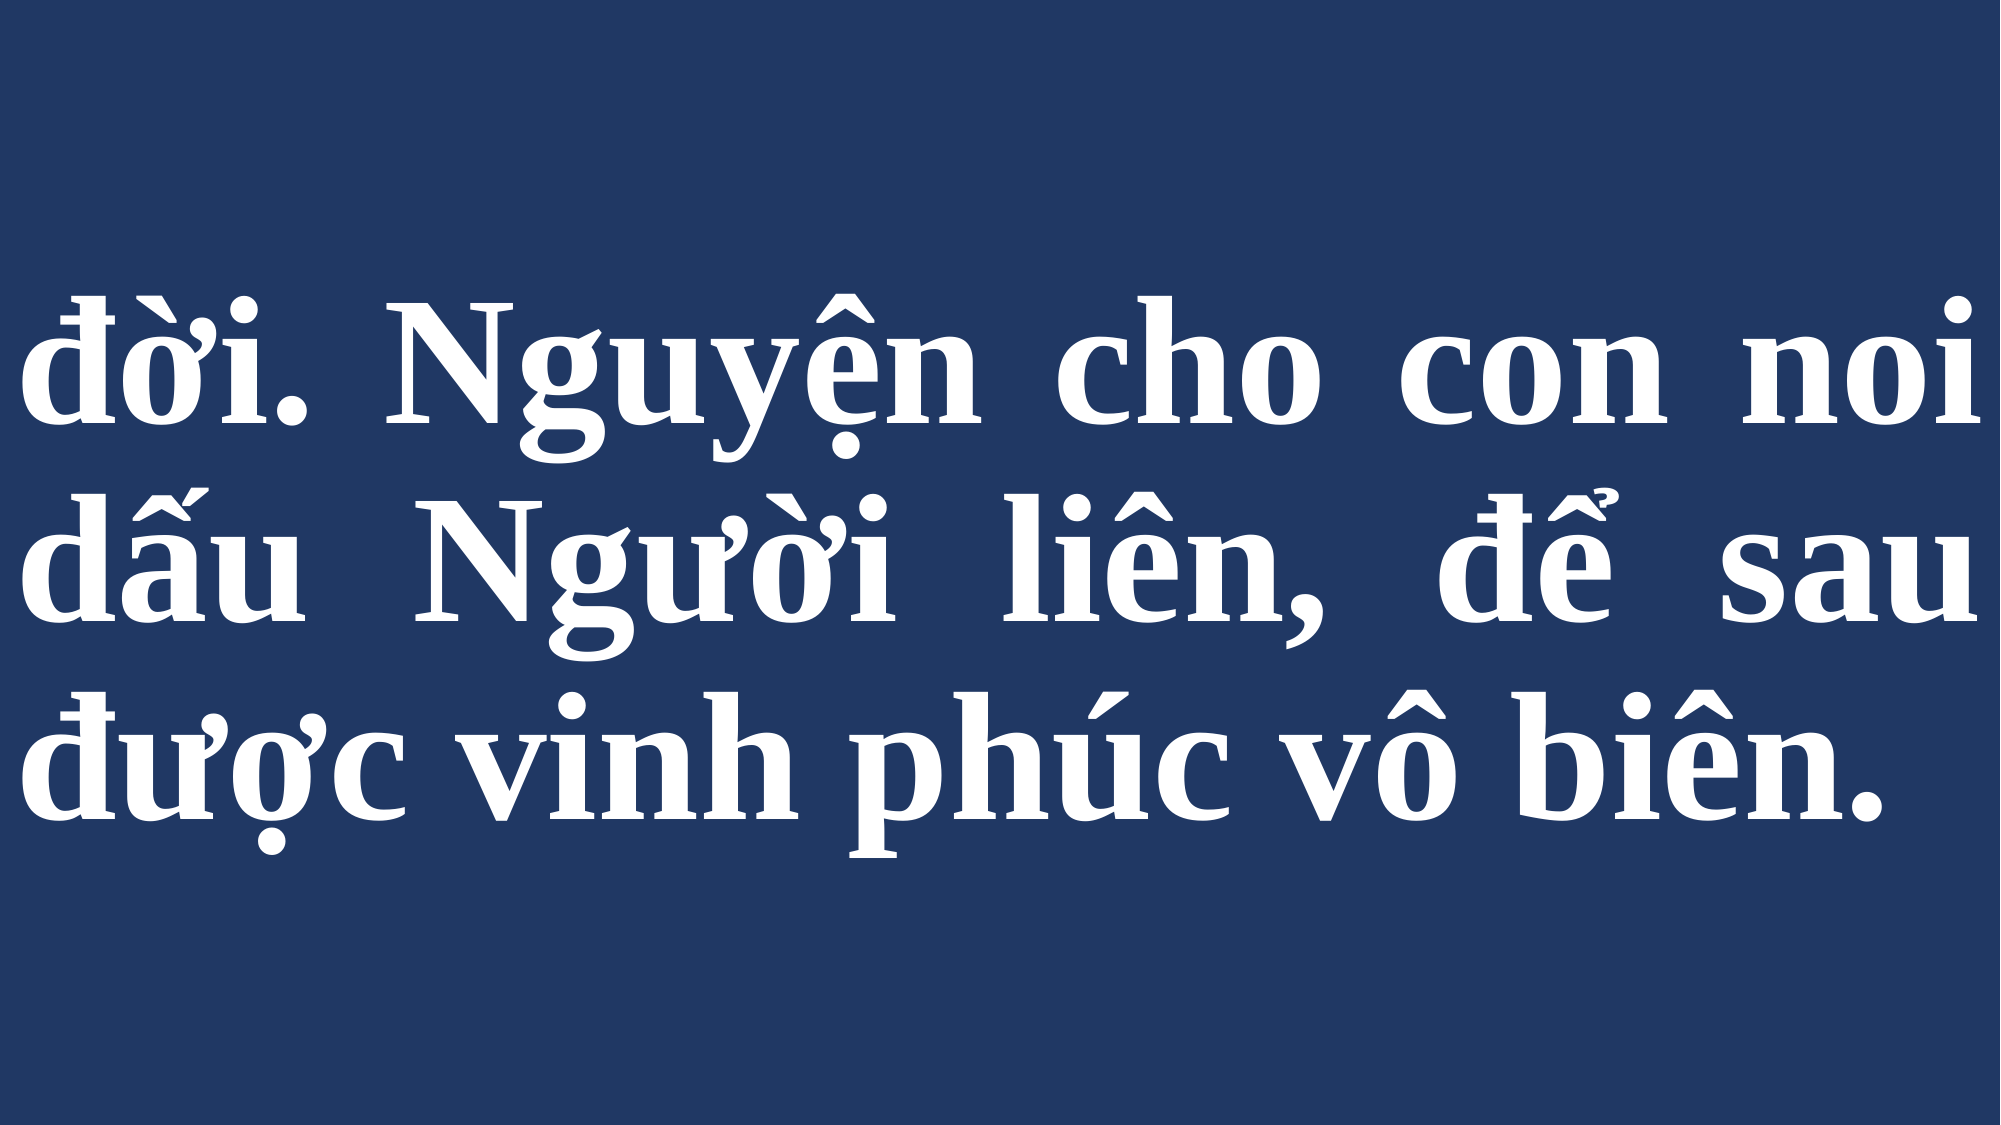

# đời. Nguyện cho con noi dấu Người liên, để sau được vinh phúc vô biên.